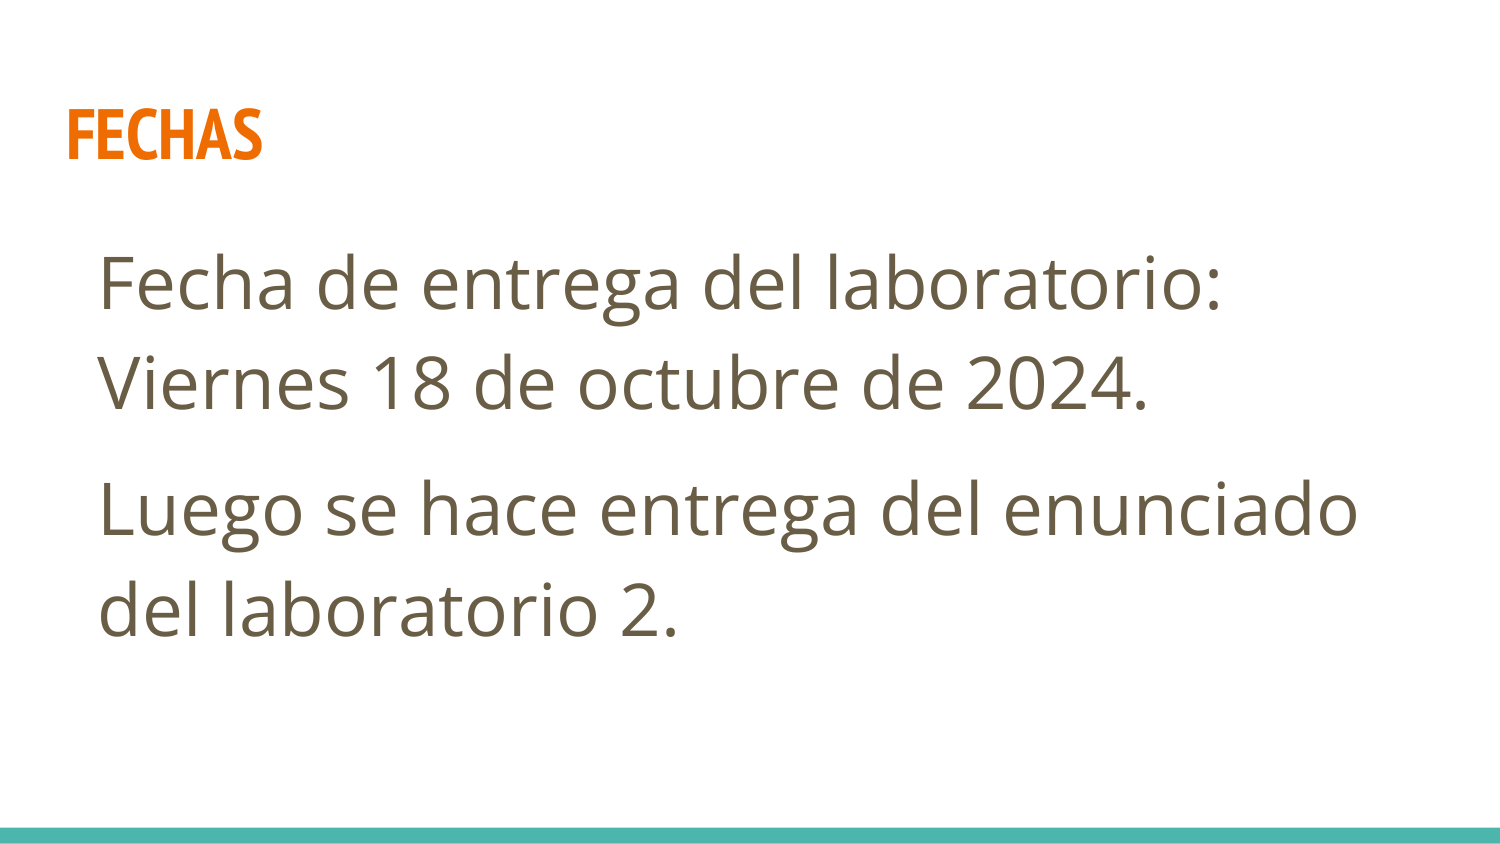

# FECHAS
Fecha de entrega del laboratorio: Viernes 18 de octubre de 2024.
Luego se hace entrega del enunciado del laboratorio 2.